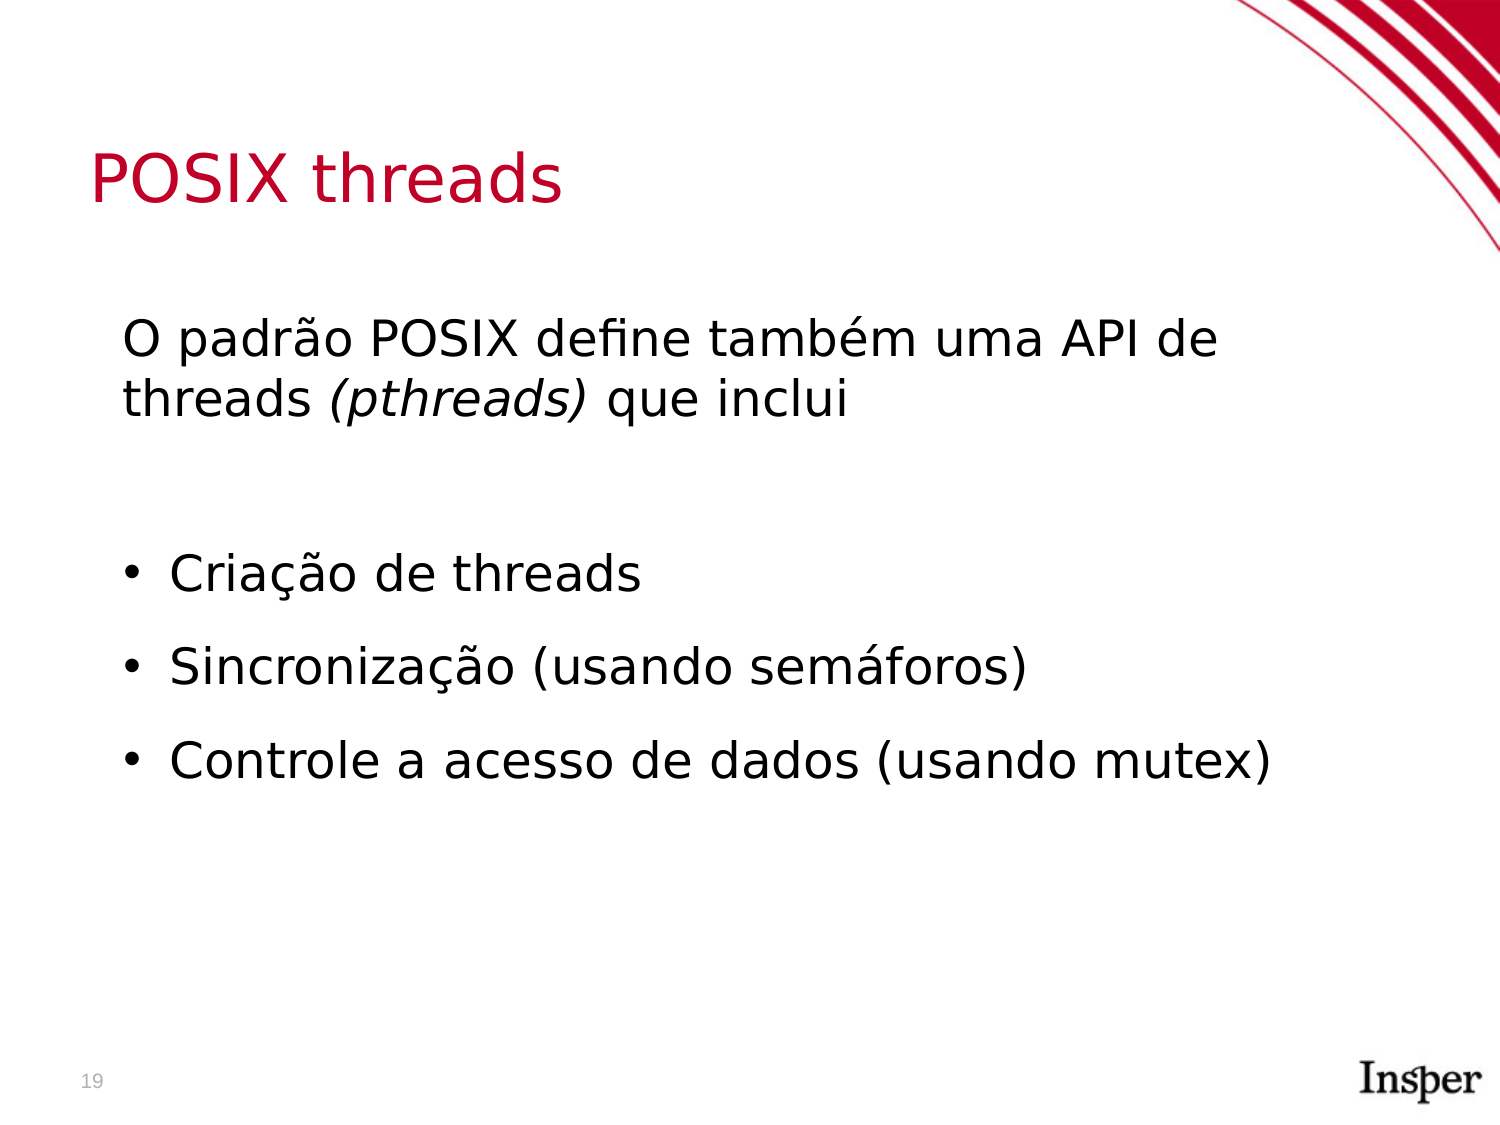

POSIX threads

O padrão POSIX define também uma API de threads (pthreads) que inclui

Criação de threads
Sincronização (usando semáforos)
Controle a acesso de dados (usando mutex)
19